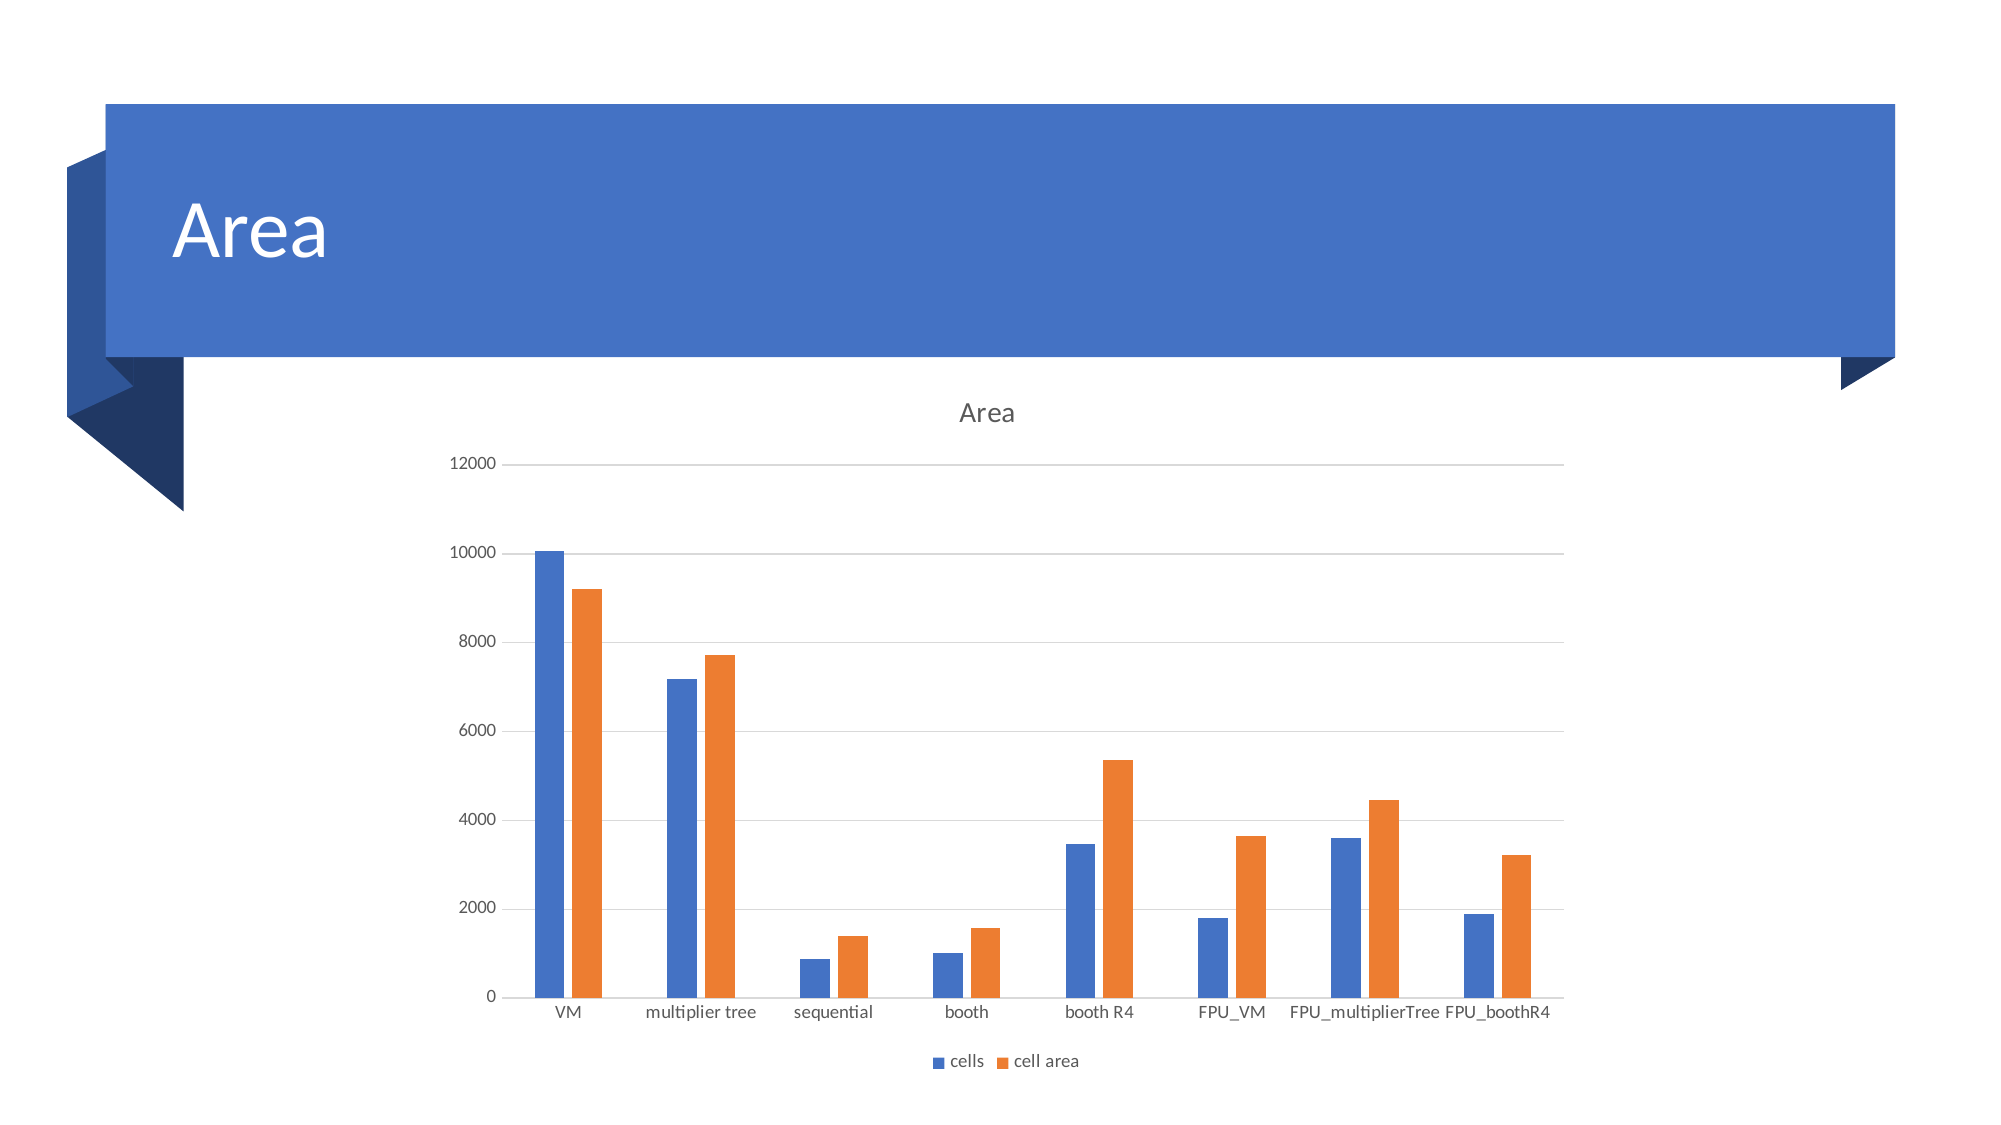

# Area

### Chart: Area

| Category | cells | cell area |
|---|---|---|
| VM | 10062.0 | 9199.0 |
| multiplier tree | 7177.0 | 7725.0 |
| sequential | 886.0 | 1396.0 |
| booth | 1017.0 | 1581.0 |
| booth R4 | 3476.0 | 5361.0 |
| FPU_VM | 1805.0 | 3642.0 |
| FPU_multiplierTree | 3604.0 | 4465.0 |
| FPU_boothR4 | 1883.0 | 3229.0 |